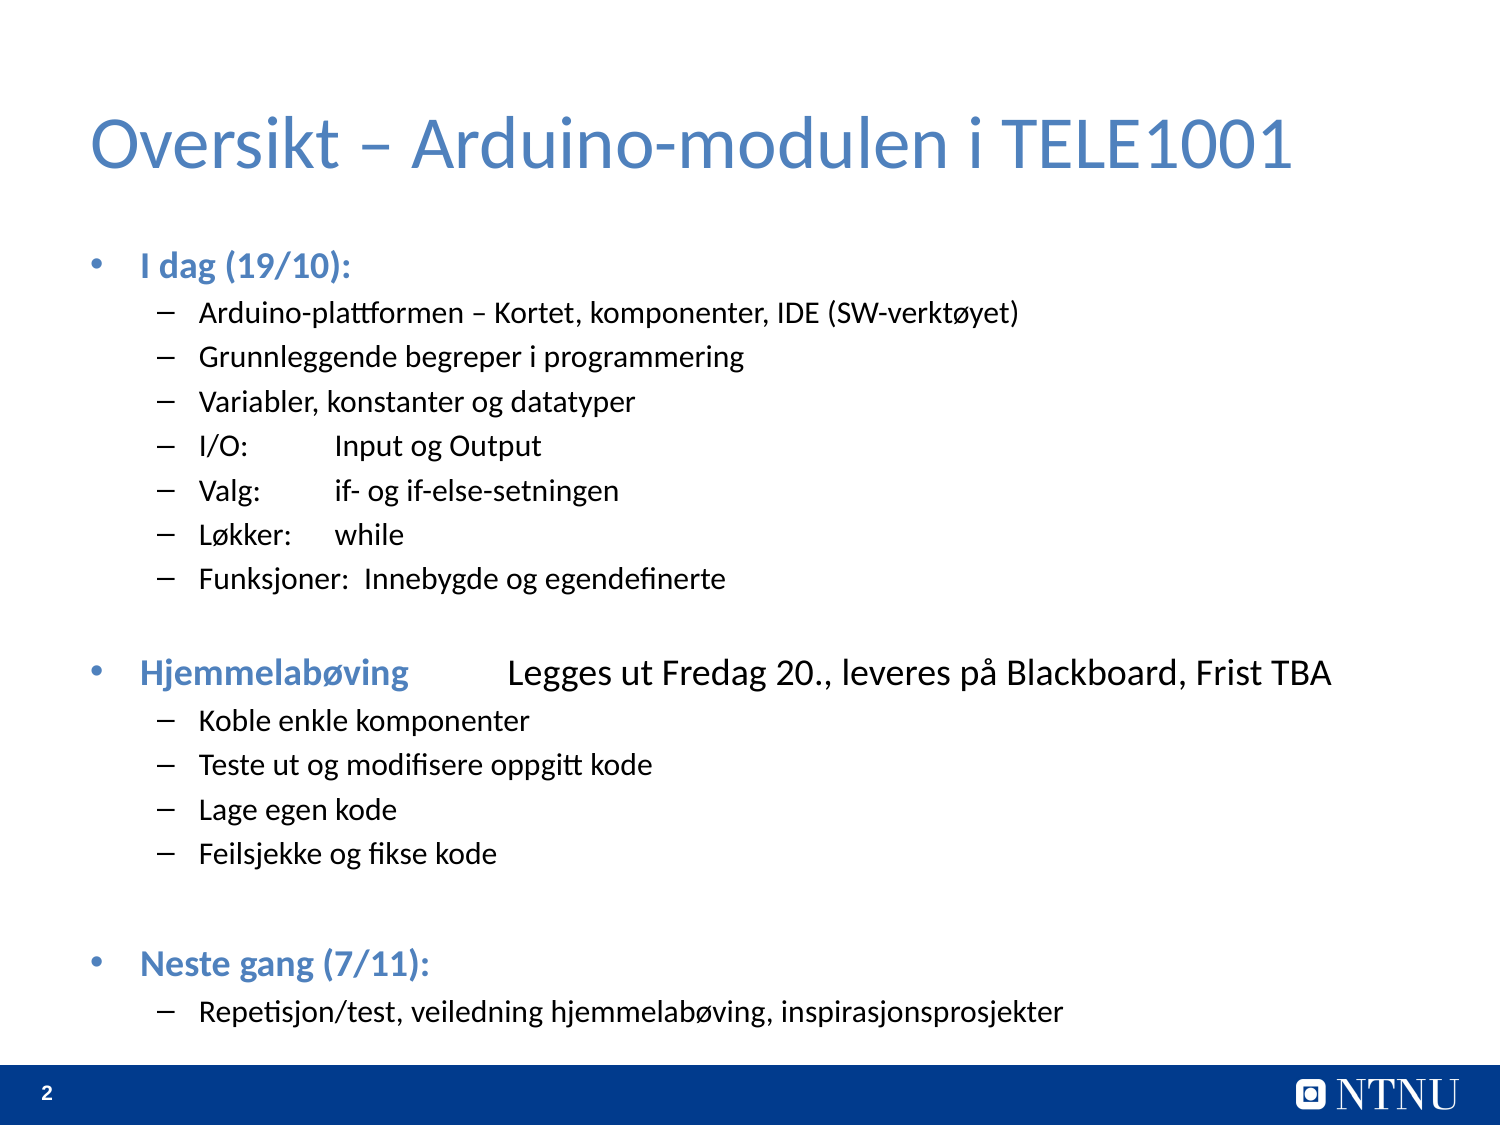

# Oversikt – Arduino-modulen i TELE1001
I dag (19/10):
Arduino-plattformen – Kortet, komponenter, IDE (SW-verktøyet)
Grunnleggende begreper i programmering
Variabler, konstanter og datatyper
I/O:		   Input og Output
Valg:		   if- og if-else-setningen
Løkker:	   while
Funksjoner:  Innebygde og egendefinerte

Hjemmelabøving	   Legges ut Fredag 20., leveres på Blackboard, Frist TBA
Koble enkle komponenter
Teste ut og modifisere oppgitt kode
Lage egen kode
Feilsjekke og fikse kode

Neste gang (7/11):
Repetisjon/test, veiledning hjemmelabøving, inspirasjonsprosjekter